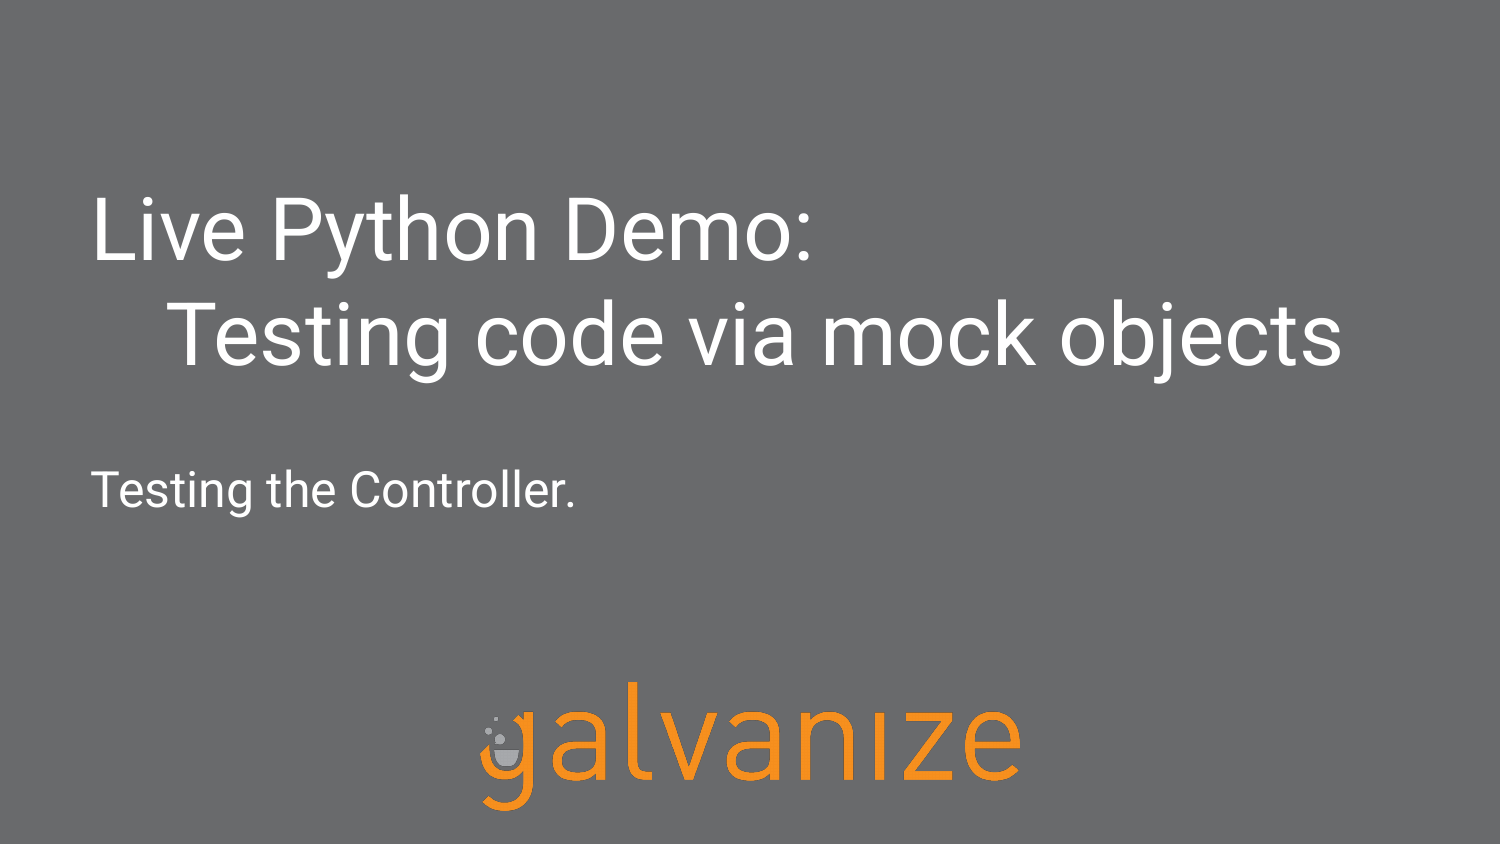

# Live Python Demo:
Testing code via mock objects
Testing the Controller.